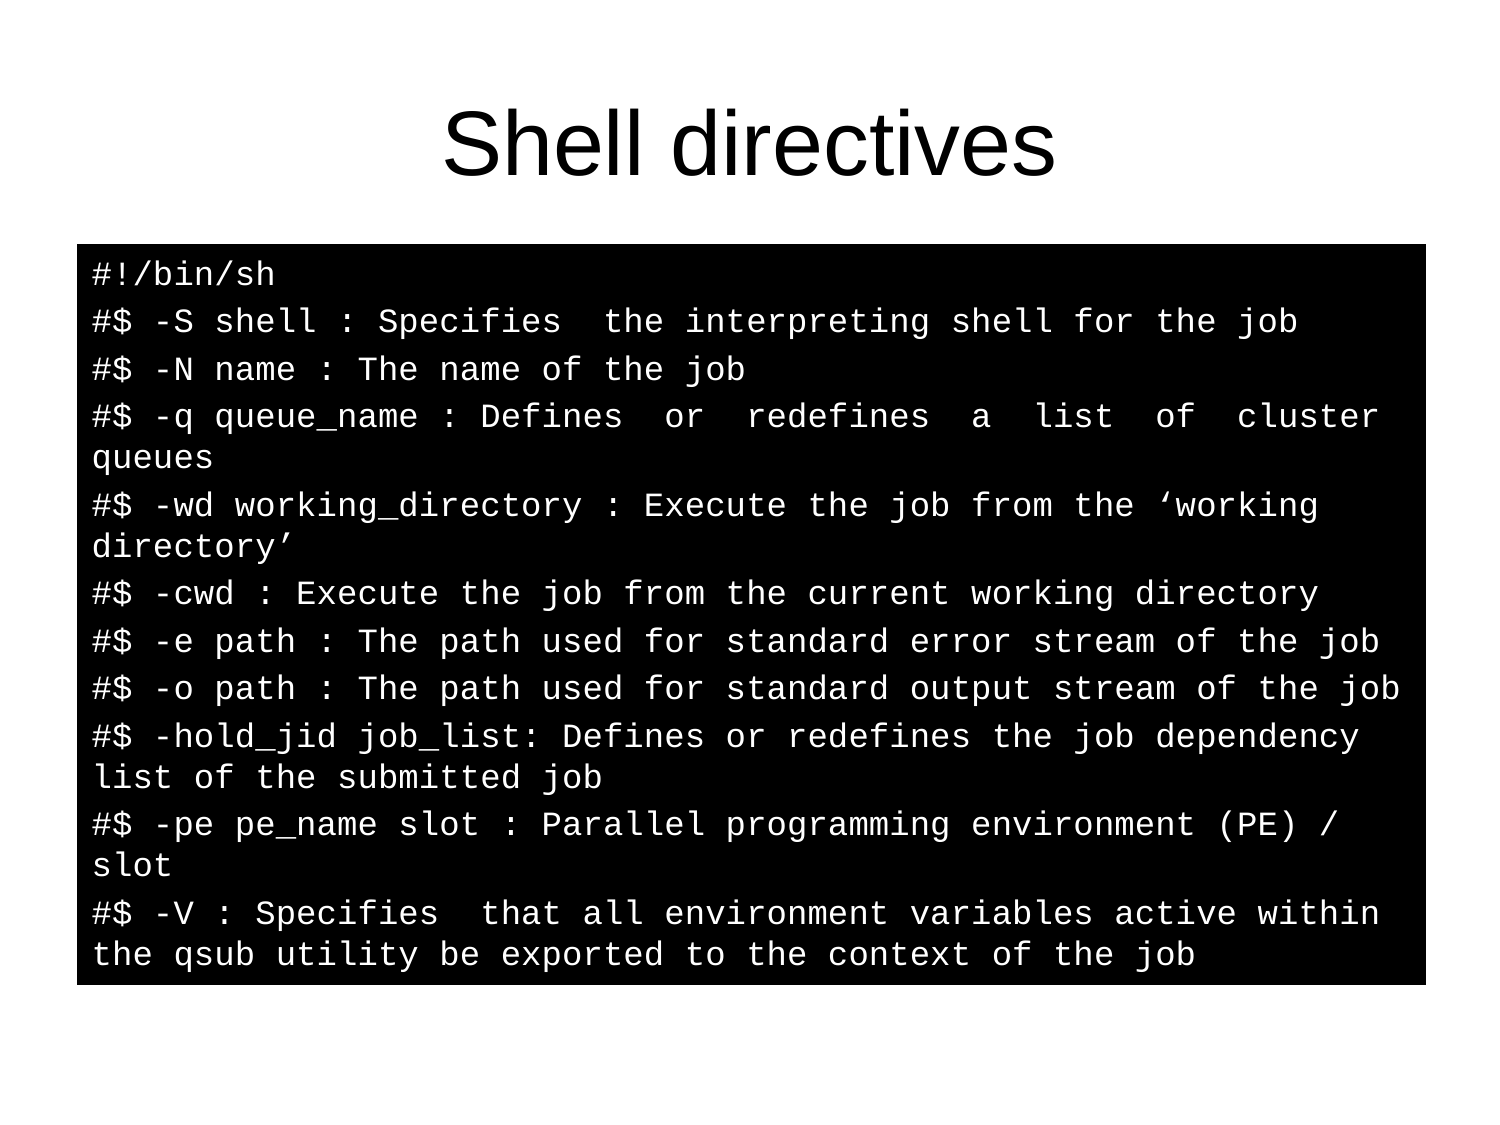

# Shell directives
#!/bin/sh
#$ -S shell : Specifies  the interpreting shell for the job
#$ -N name : The name of the job
#$ -q queue_name : Defines  or  redefines  a  list  of  cluster queues
#$ -wd working_directory : Execute the job from the ‘working directory’
#$ -cwd : Execute the job from the current working directory
#$ -e path : The path used for standard error stream of the job
#$ -o path : The path used for standard output stream of the job
#$ -hold_jid job_list: Defines or redefines the job dependency list of the submitted job
#$ -pe pe_name slot : Parallel programming environment (PE) / slot
#$ -V : Specifies  that all environment variables active within the qsub utility be exported to the context of the job